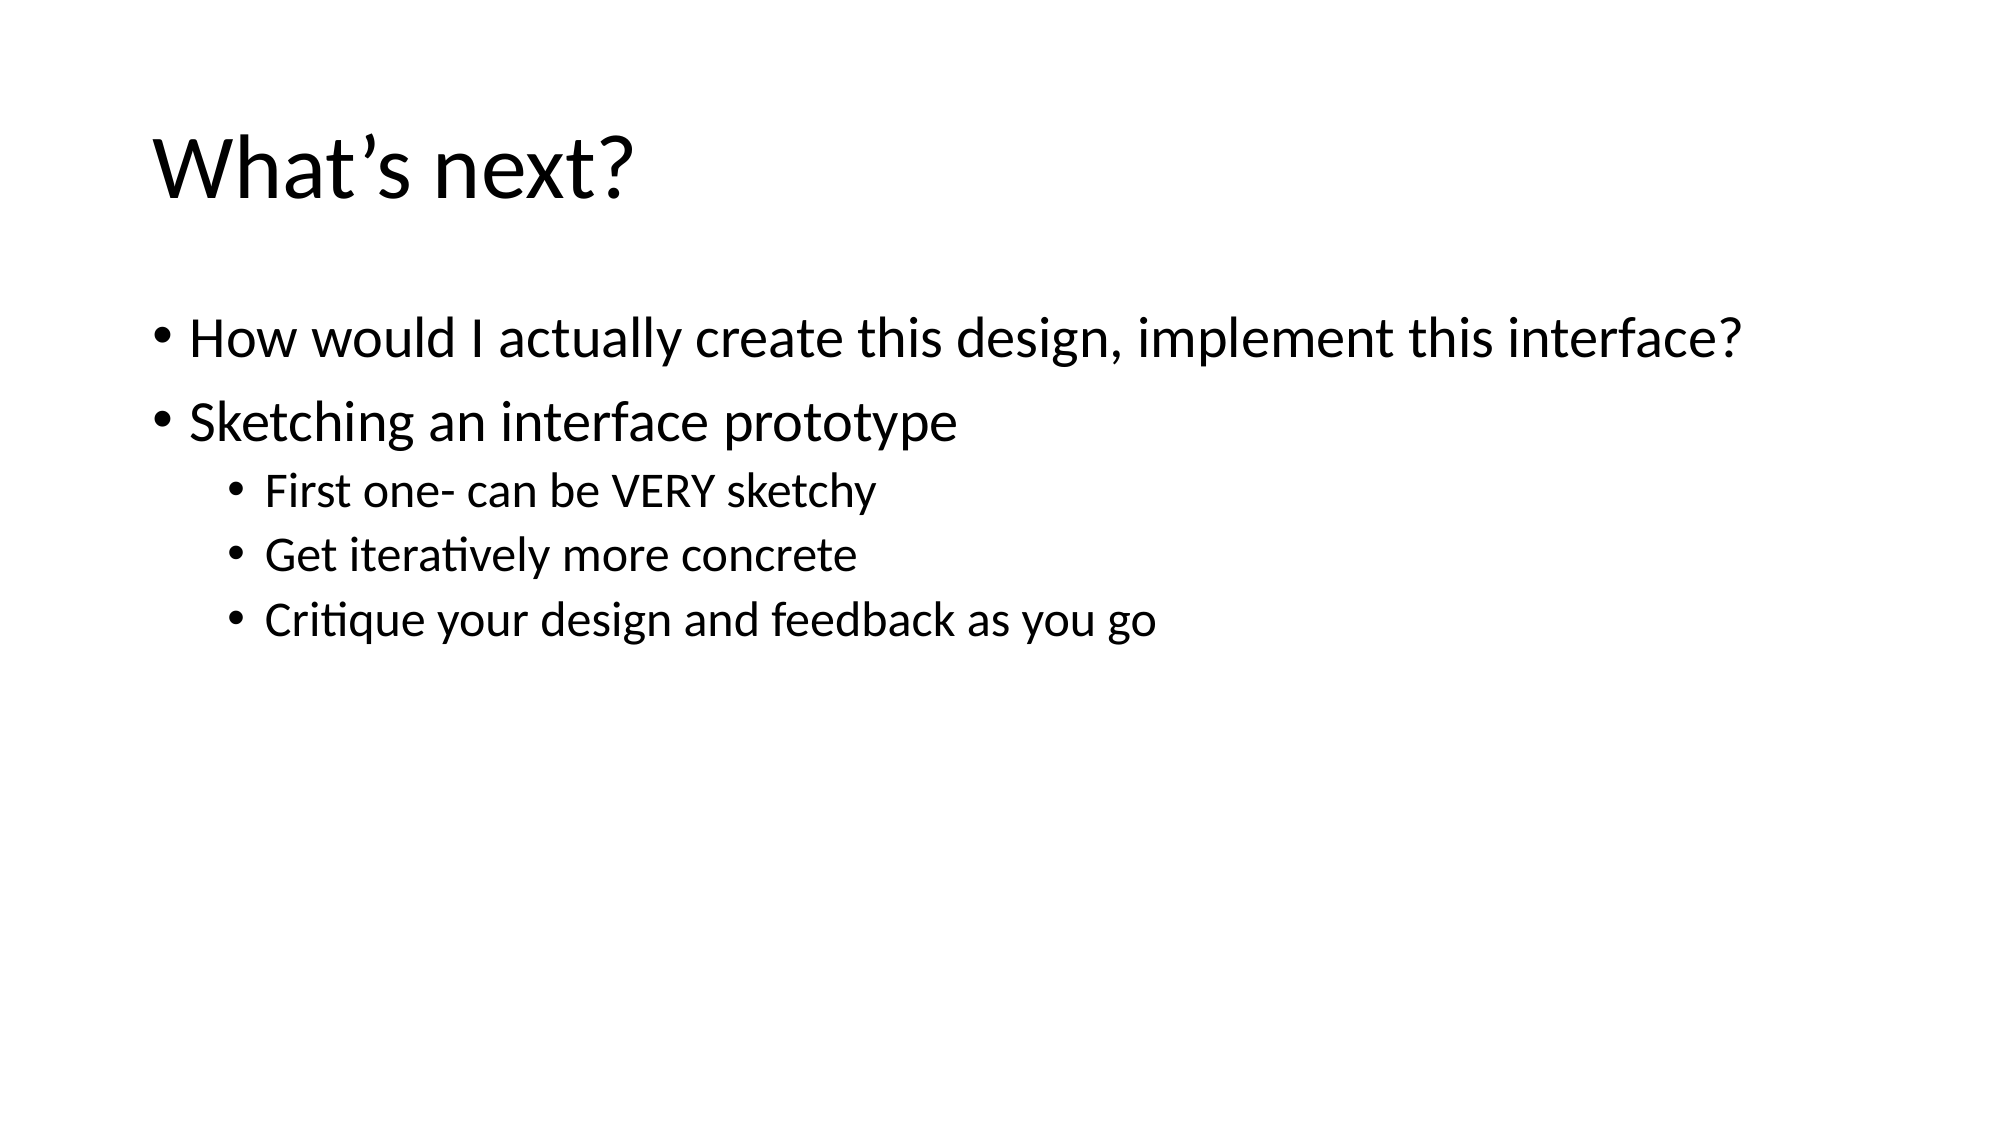

# What’s next?
How would I actually create this design, implement this interface?
Sketching an interface prototype
First one- can be VERY sketchy
Get iteratively more concrete
Critique your design and feedback as you go